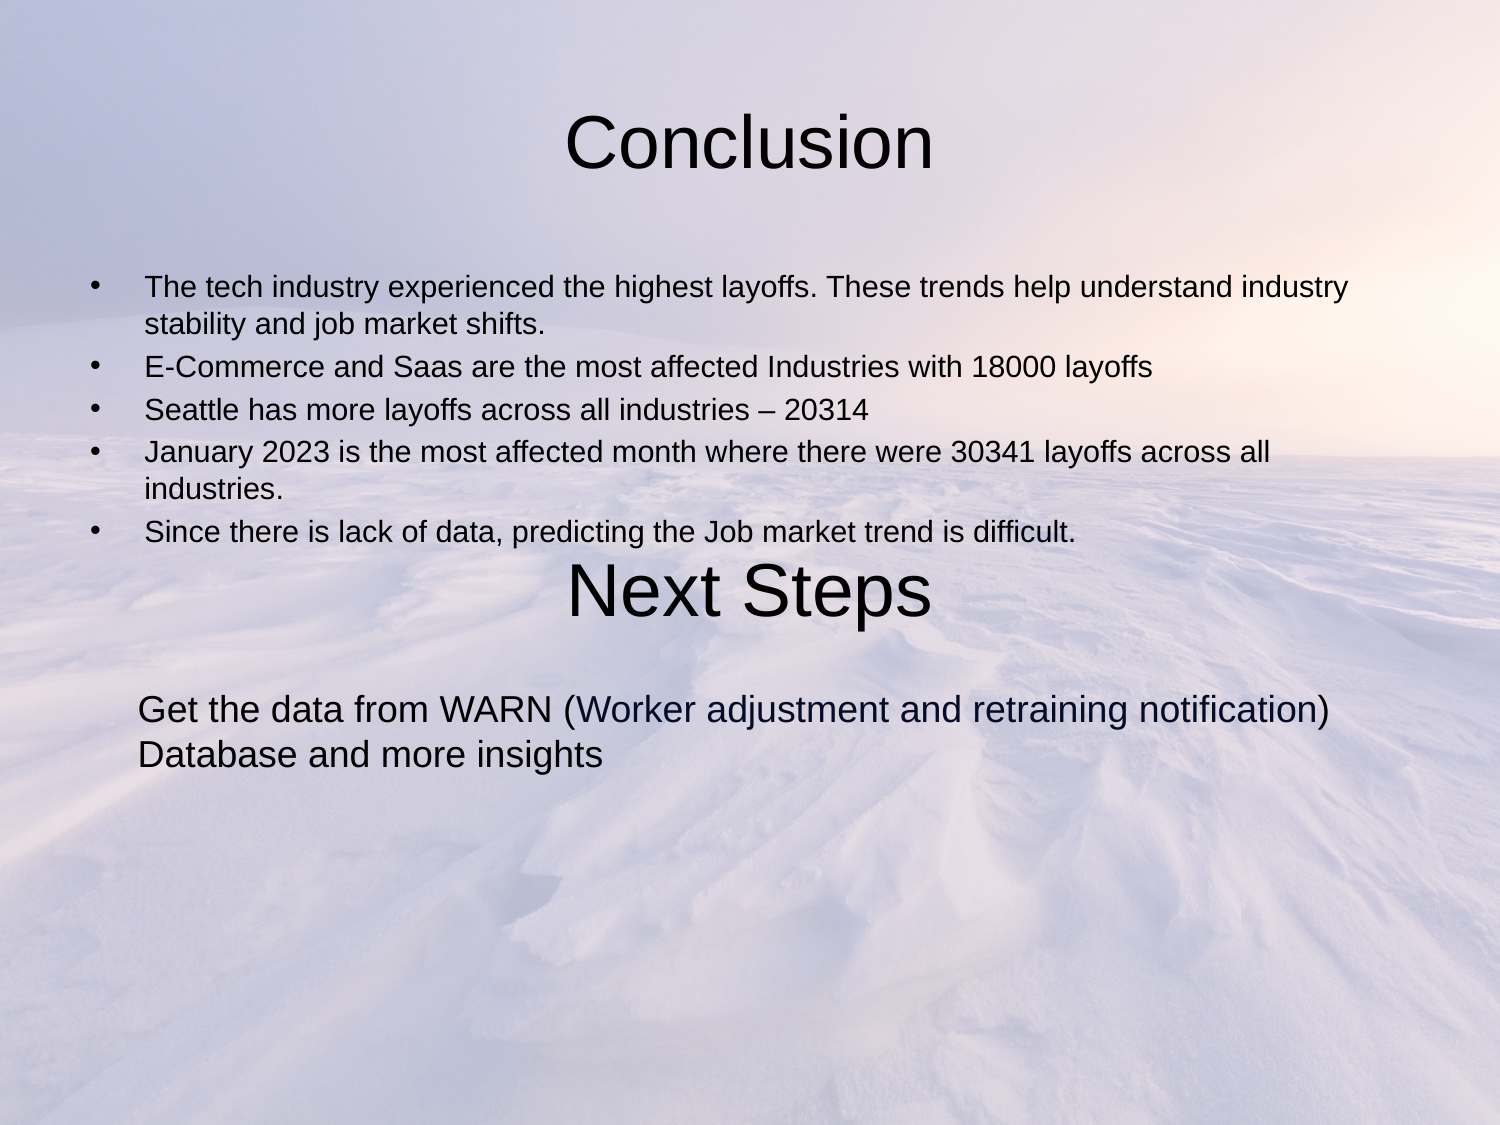

# Conclusion
The tech industry experienced the highest layoffs. These trends help understand industry stability and job market shifts.
E-Commerce and Saas are the most affected Industries with 18000 layoffs
Seattle has more layoffs across all industries – 20314
January 2023 is the most affected month where there were 30341 layoffs across all industries.
Since there is lack of data, predicting the Job market trend is difficult.

Next Steps
Get the data from WARN (Worker adjustment and retraining notification) Database and more insights